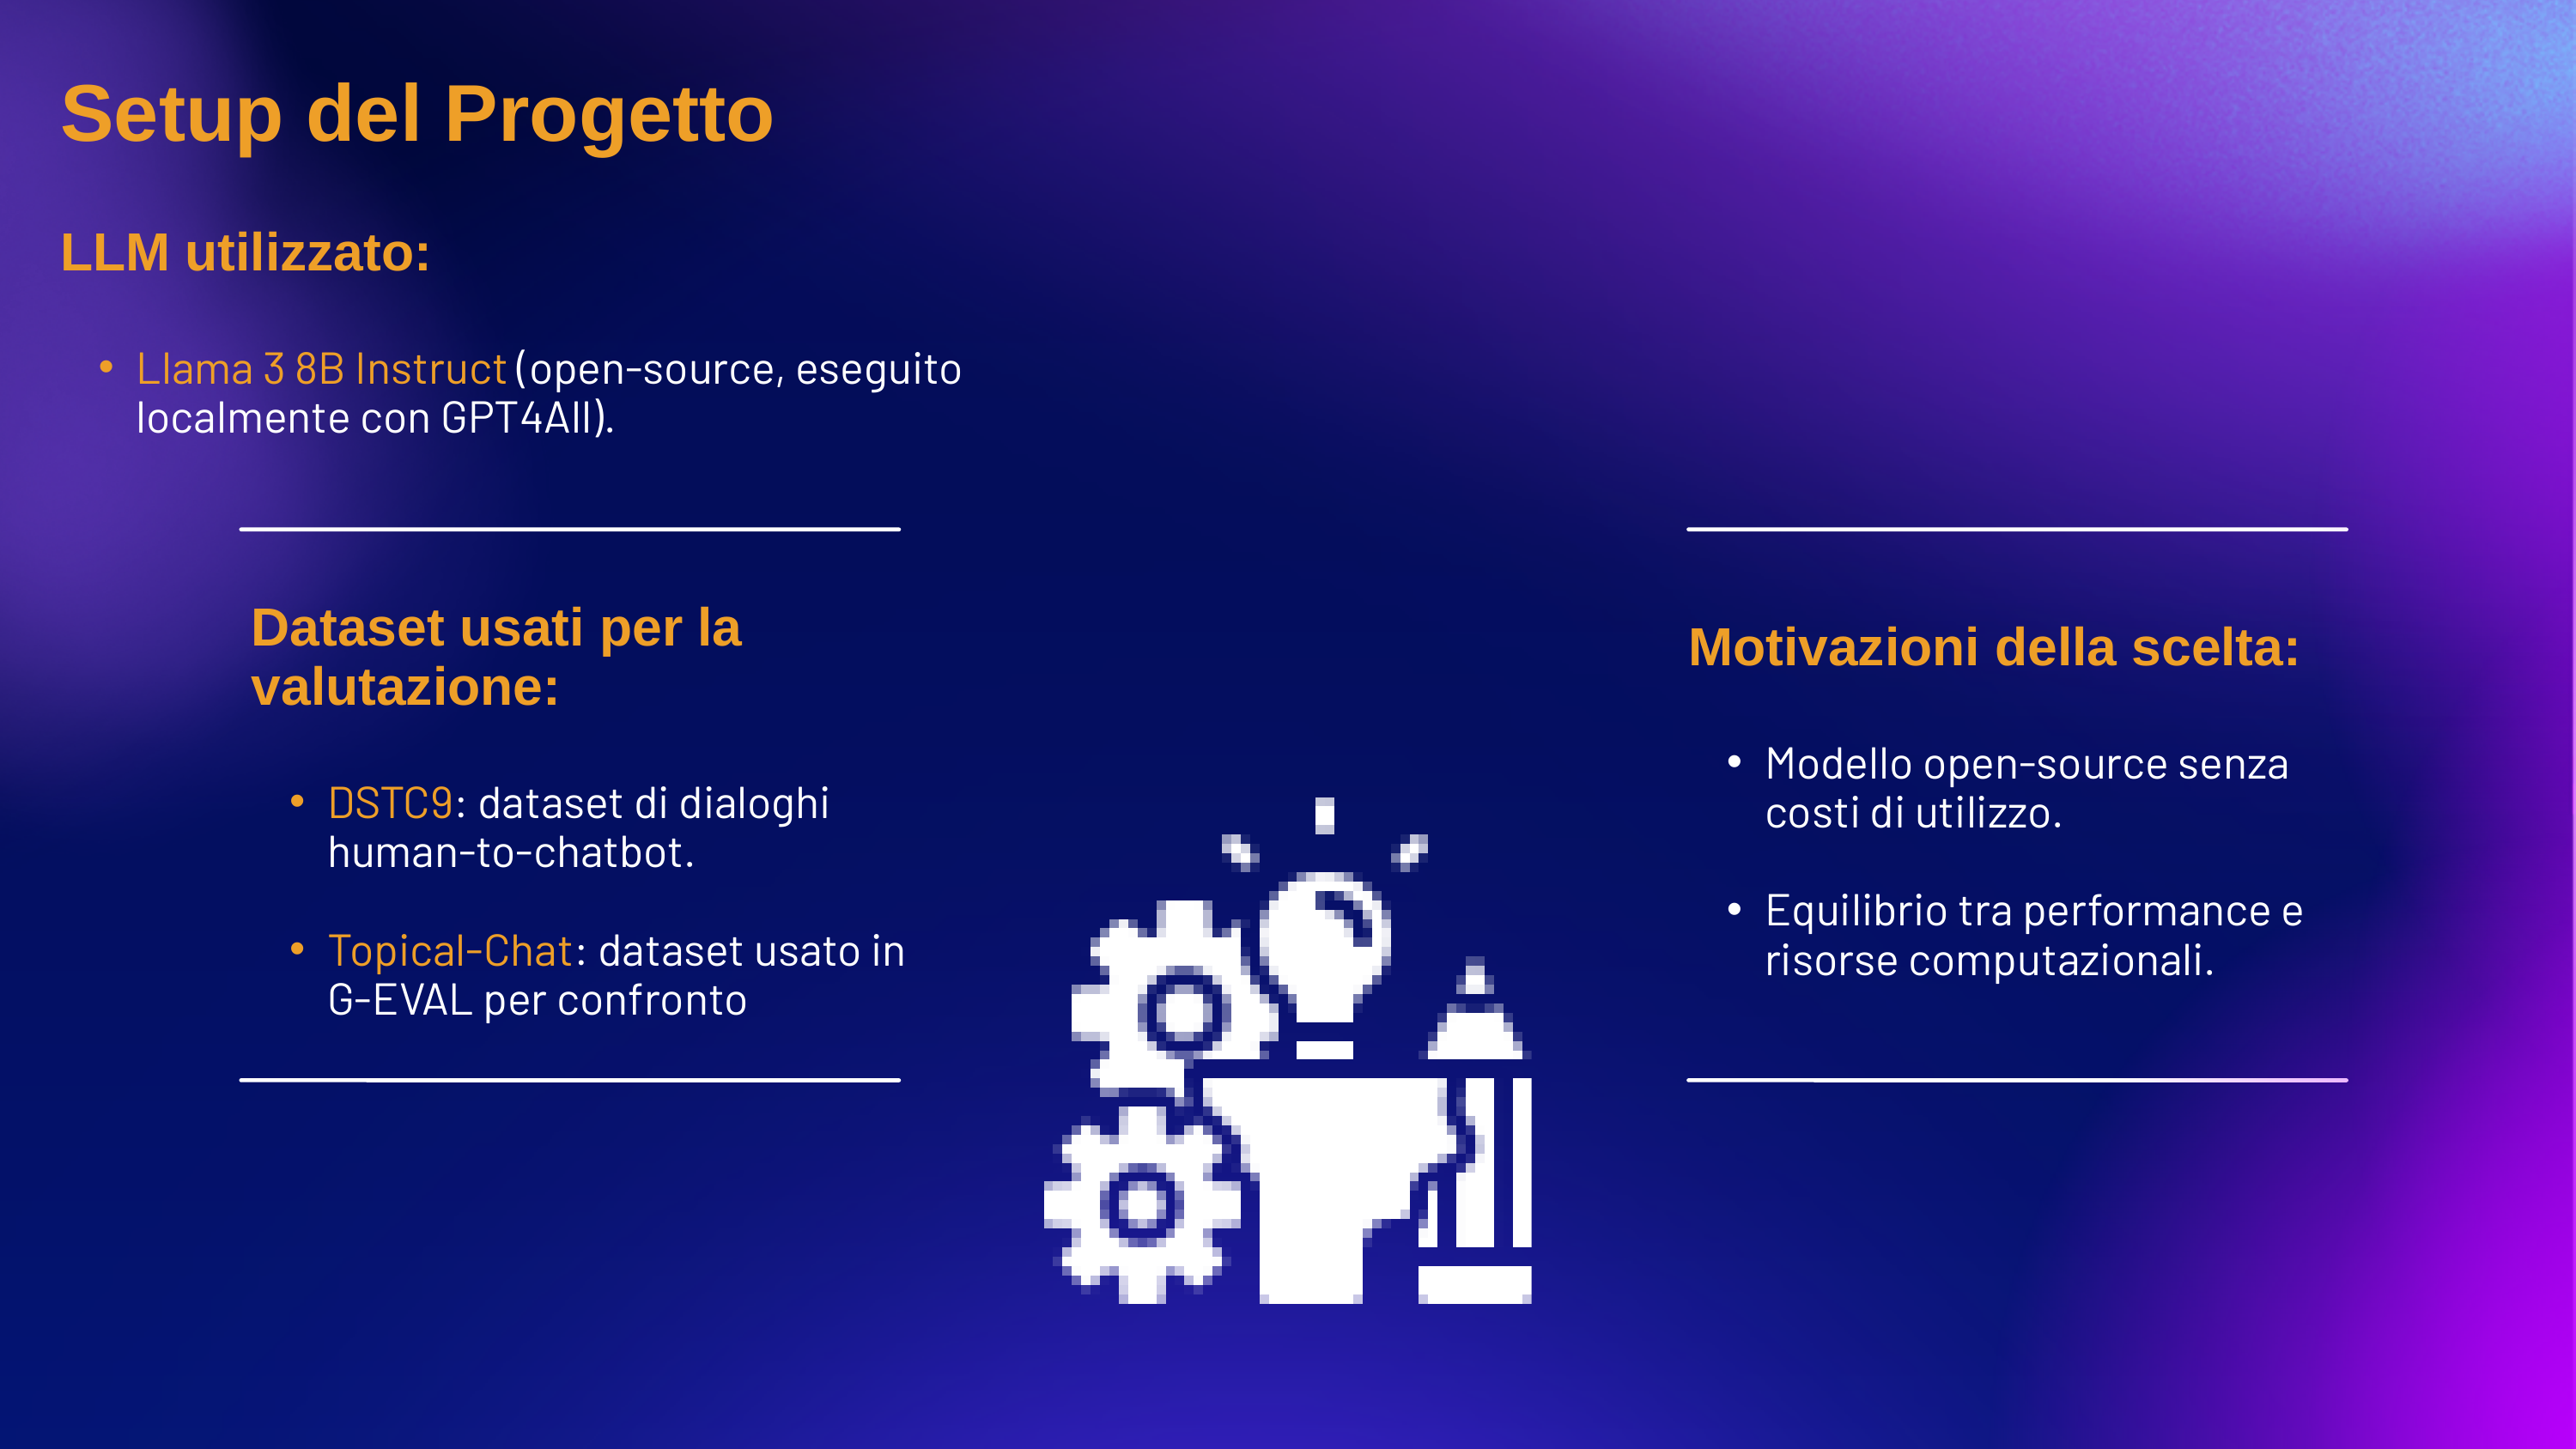

Setup del Progetto
LLM utilizzato:

Llama 3 8B Instruct (open-source, eseguito localmente con GPT4All).

Dataset usati per la valutazione:

DSTC9: dataset di dialoghi human-to-chatbot.

Topical-Chat: dataset usato in G-EVAL per confronto
Motivazioni della scelta:

Modello open-source senza costi di utilizzo.

Equilibrio tra performance e risorse computazionali.